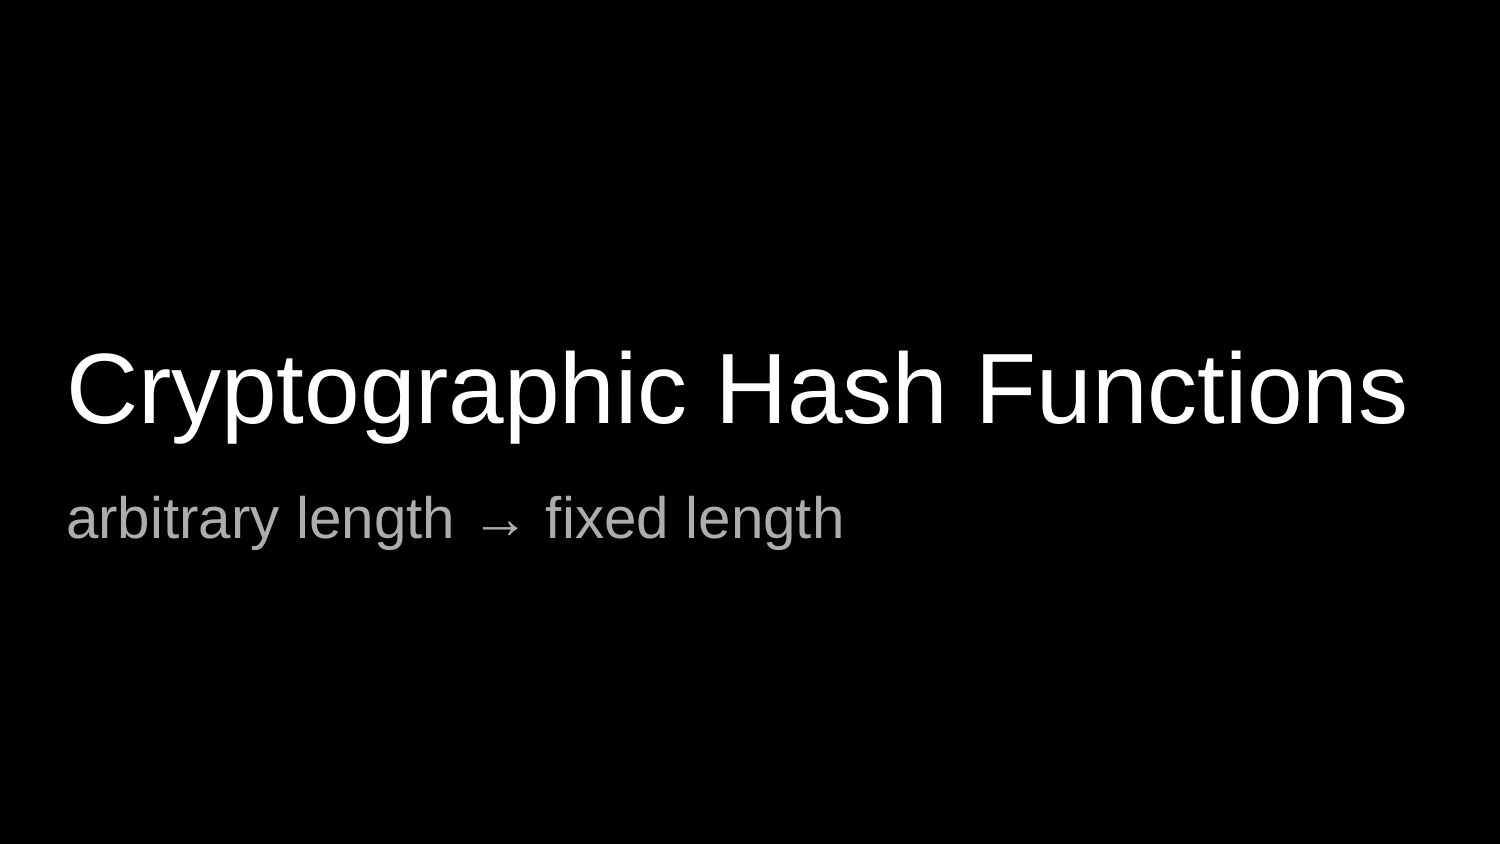

# Cryptographic Hash Functions
arbitrary length → fixed length